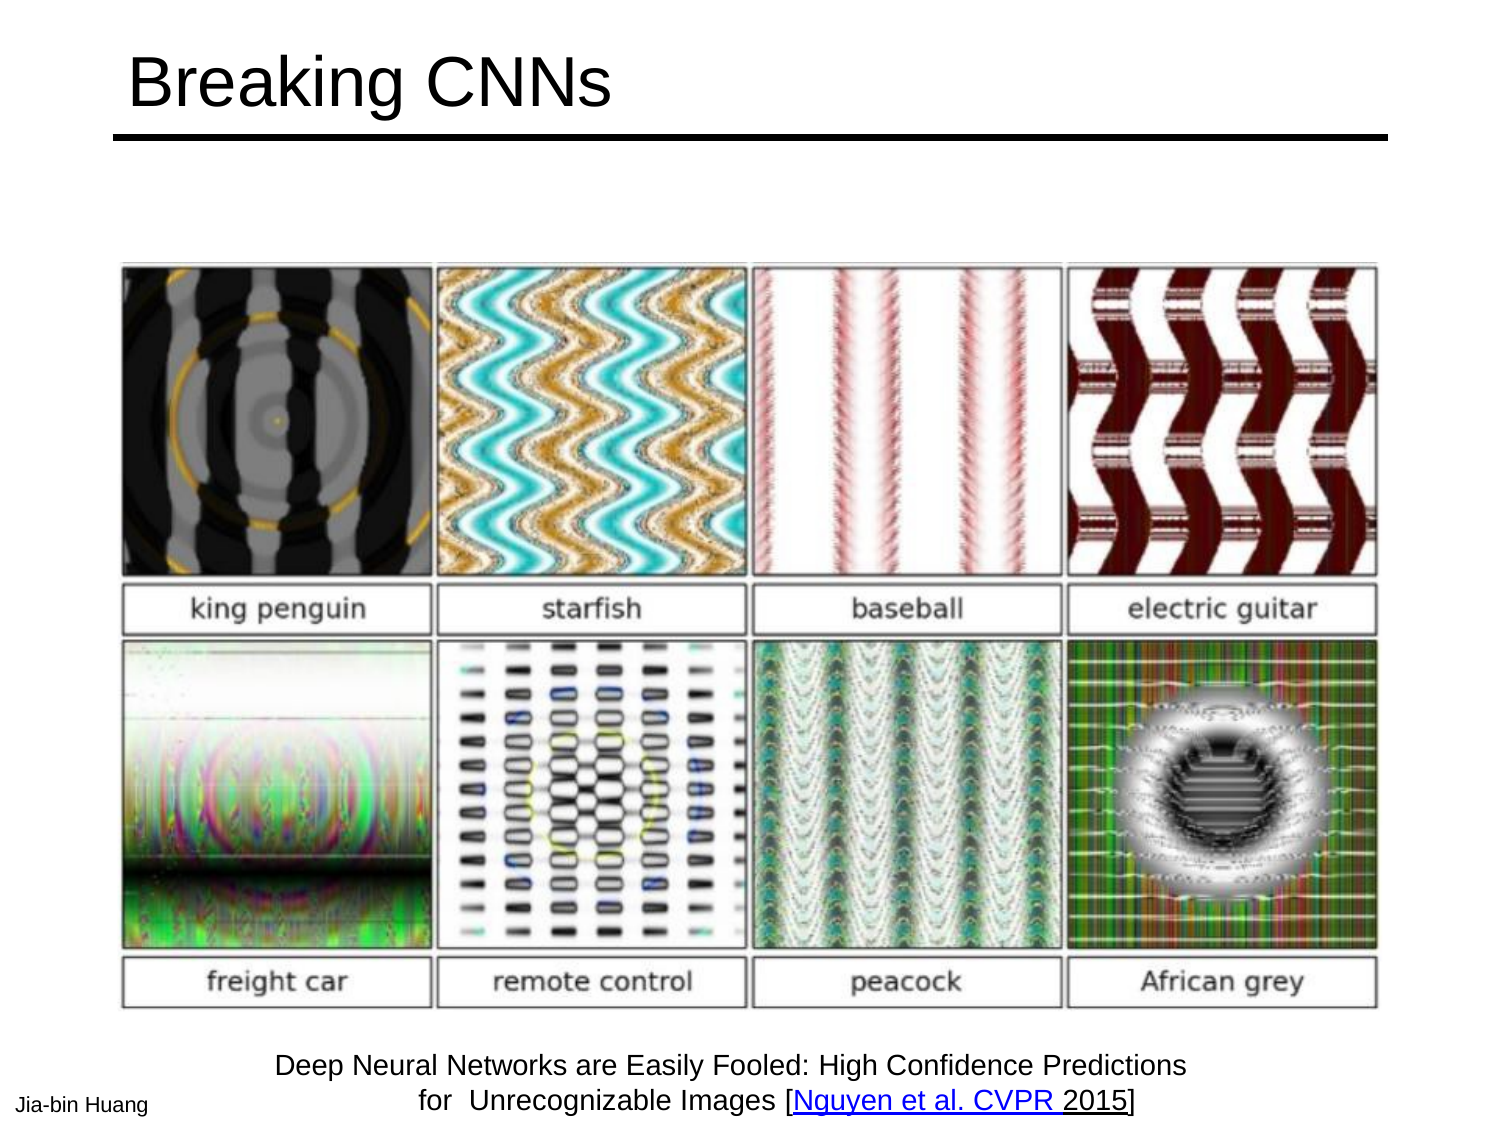

Breaking CNNs

Deep Neural Networks are Easily Fooled: High Confidence Predictions for  Unrecognizable Images [Nguyen et al. CVPR 2015]
Jia-bin Huang